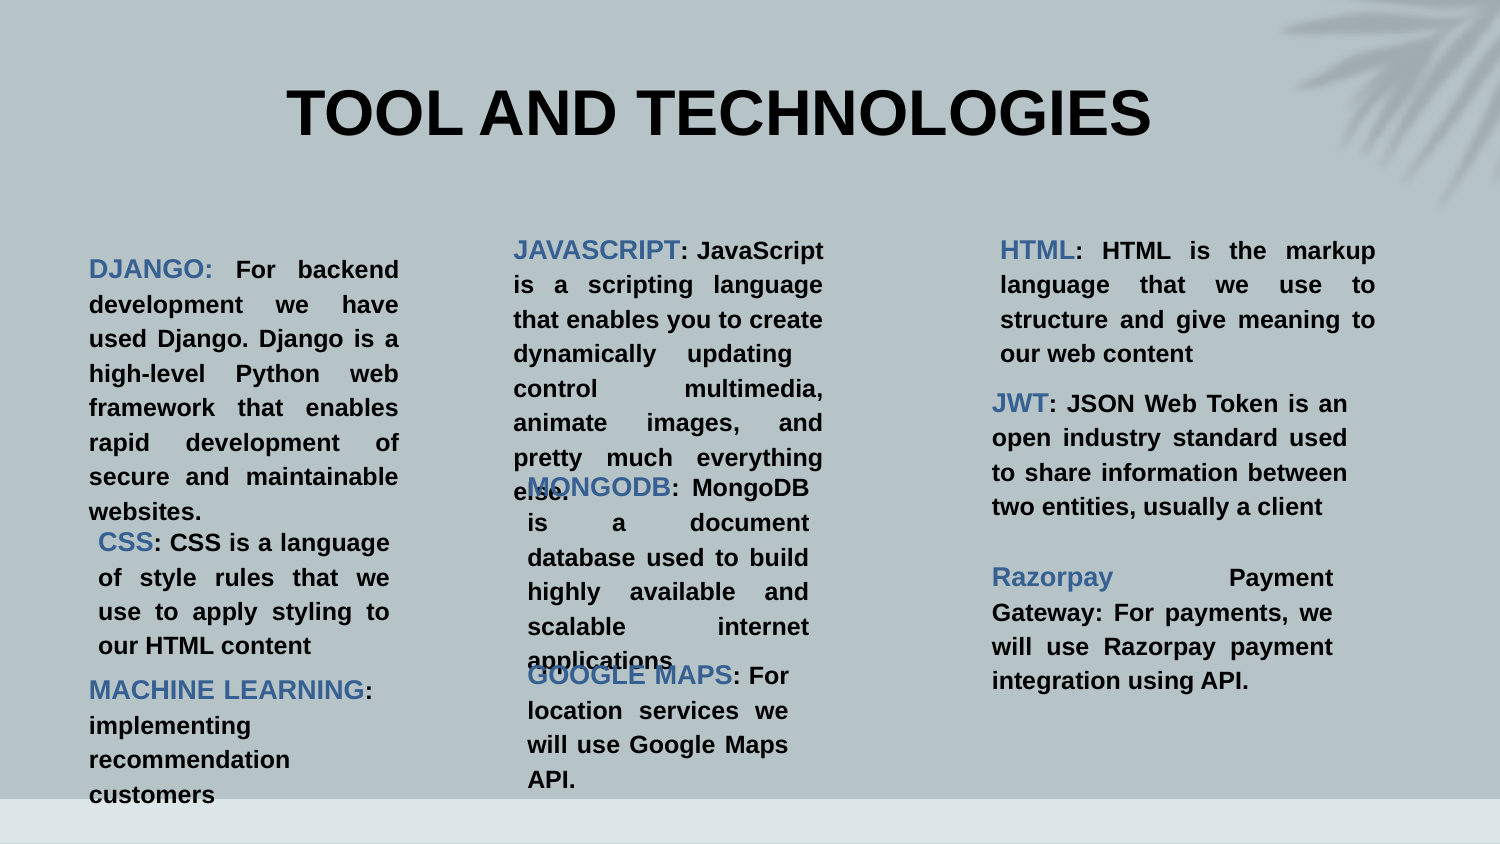

TOOL AND TECHNOLOGIES
JAVASCRIPT: JavaScript is a scripting language that enables you to create dynamically updating  control multimedia, animate images, and pretty much everything else.
HTML: HTML is the markup language that we use to structure and give meaning to our web content
DJANGO: For backend development we have used Django. Django is a high-level Python web framework that enables rapid development of secure and maintainable websites.
JWT: JSON Web Token is an open industry standard used to share information between two entities, usually a client
MONGODB: MongoDB is a document database used to build highly available and scalable internet applications
CSS: CSS is a language of style rules that we use to apply styling to our HTML content
Razorpay Payment Gateway: For payments, we will use Razorpay payment integration using API.
GOOGLE MAPS: For location services we will use Google Maps API.
MACHINE LEARNING:  implementing recommendation  customers